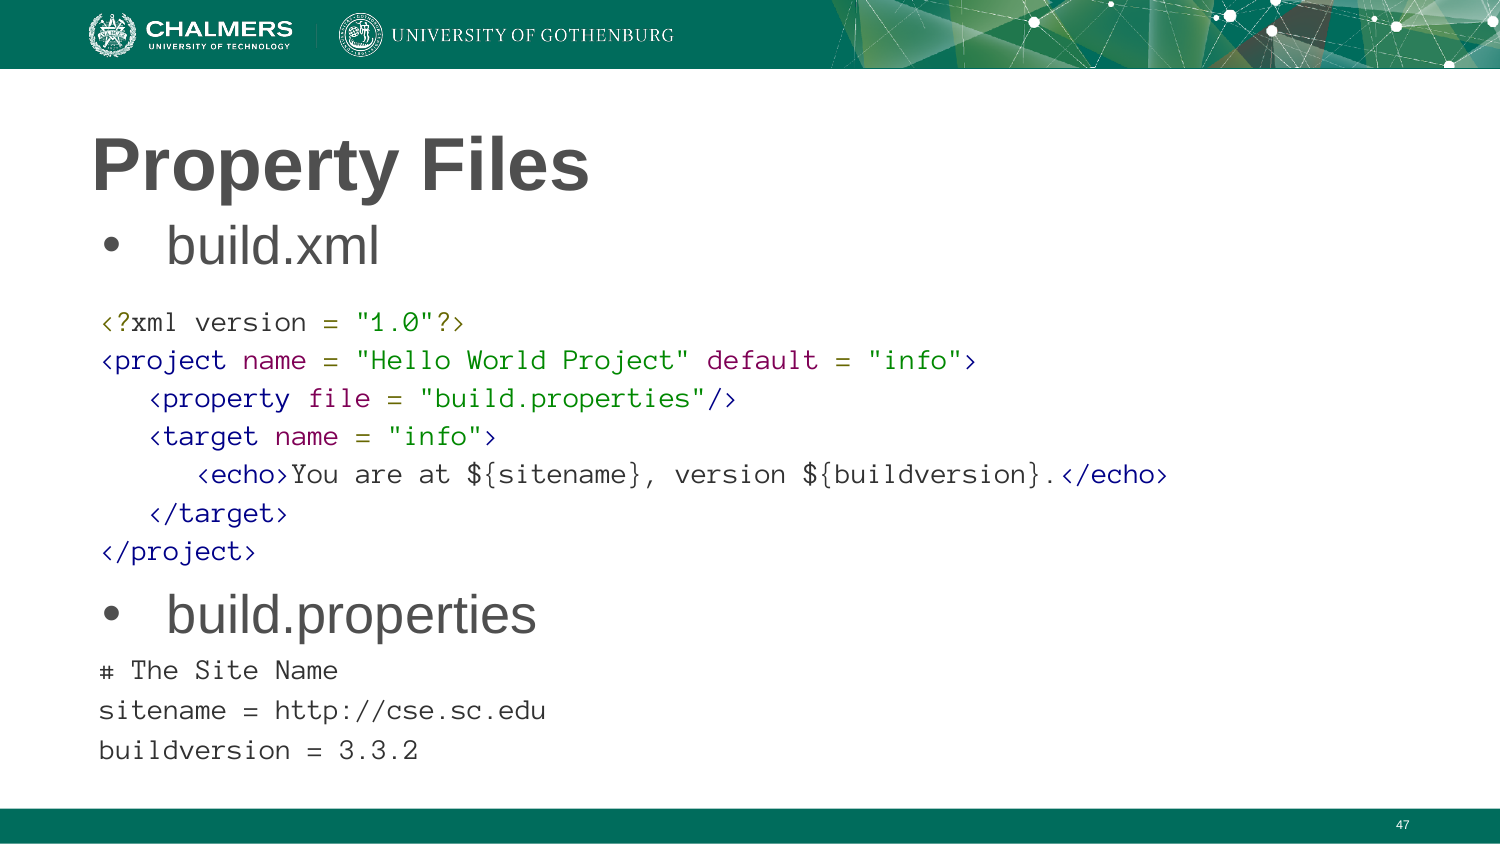

# Property Files
build.xml
<?xml version = "1.0"?>
<project name = "Hello World Project" default = "info">
   <property file = "build.properties"/>
   <target name = "info">
      <echo>You are at ${sitename}, version ${buildversion}.</echo>
   </target>
</project>
build.properties
# The Site Name sitename = http://cse.sc.edu buildversion = 3.3.2
47